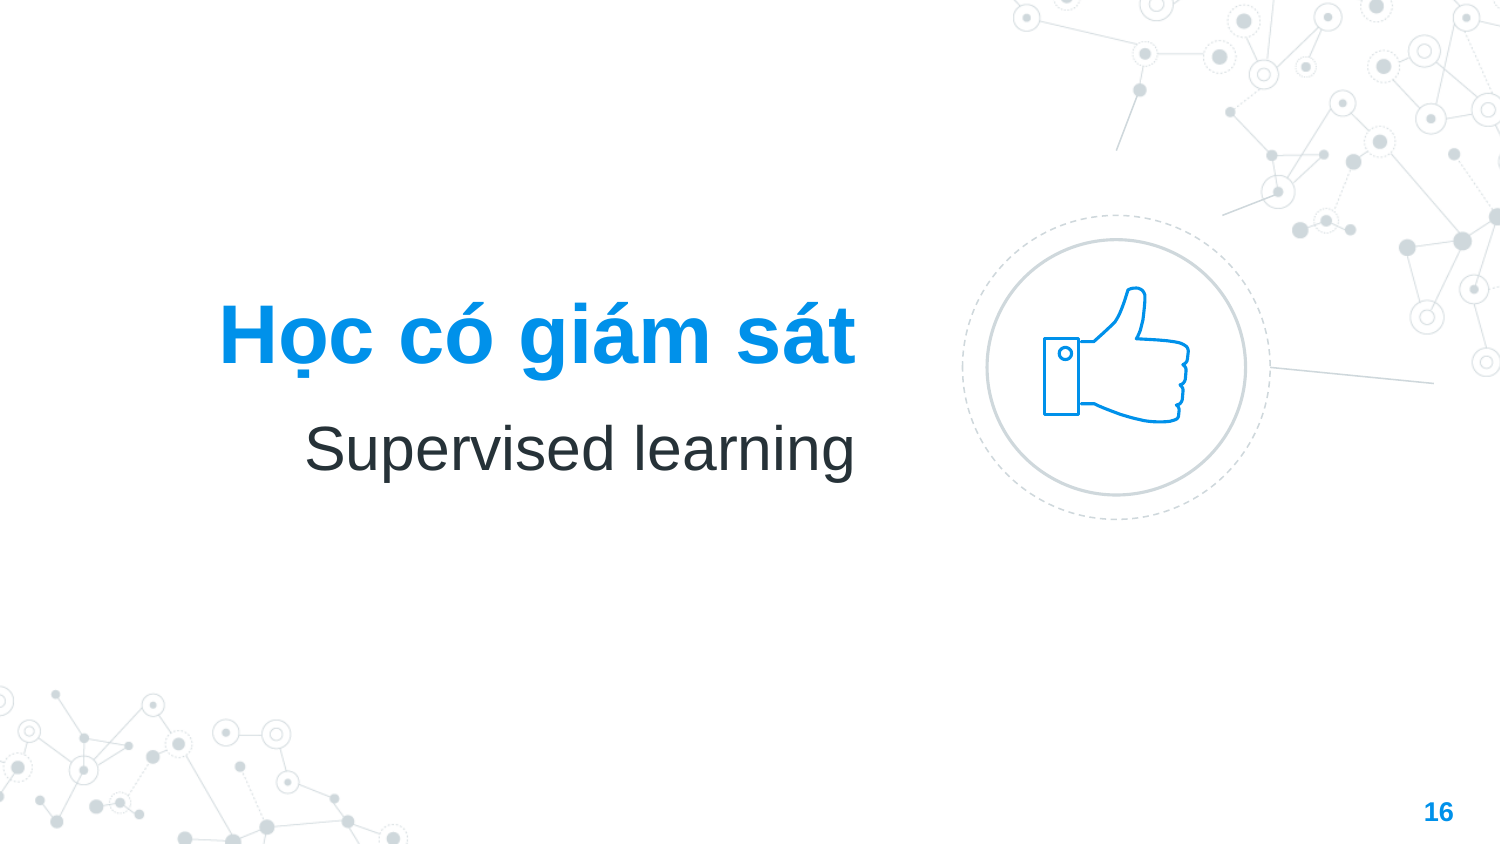

Học có giám sát

Supervised learning
16